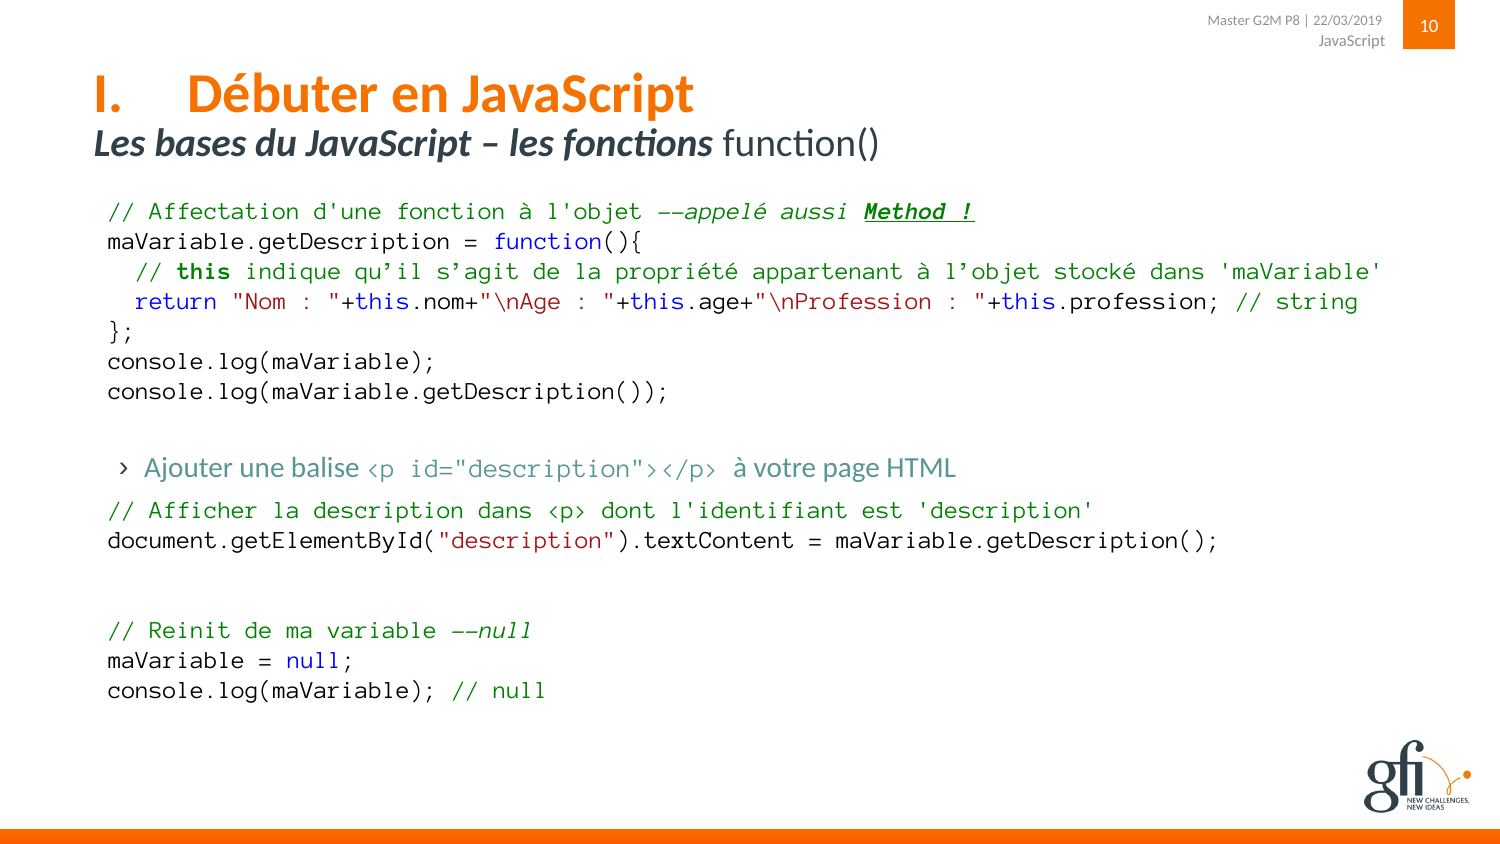

10
JavaScript
Master G2M P8 | 22/03/2019
# Débuter en JavaScript
Les bases du JavaScript – les fonctions function()
// Affectation d'une fonction à l'objet --appelé aussi Method !
maVariable.getDescription = function(){
  // this indique qu’il s’agit de la propriété appartenant à l’objet stocké dans 'maVariable'
  return "Nom : "+this.nom+"\nAge : "+this.age+"\nProfession : "+this.profession; // string
};
console.log(maVariable);
console.log(maVariable.getDescription());

// Afficher la description dans <p> dont l'identifiant est 'description'
document.getElementById("description").textContent = maVariable.getDescription();

// Reinit de ma variable --null
maVariable = null;
console.log(maVariable); // null
Ajouter une balise <p id="description"></p>  à votre page HTML